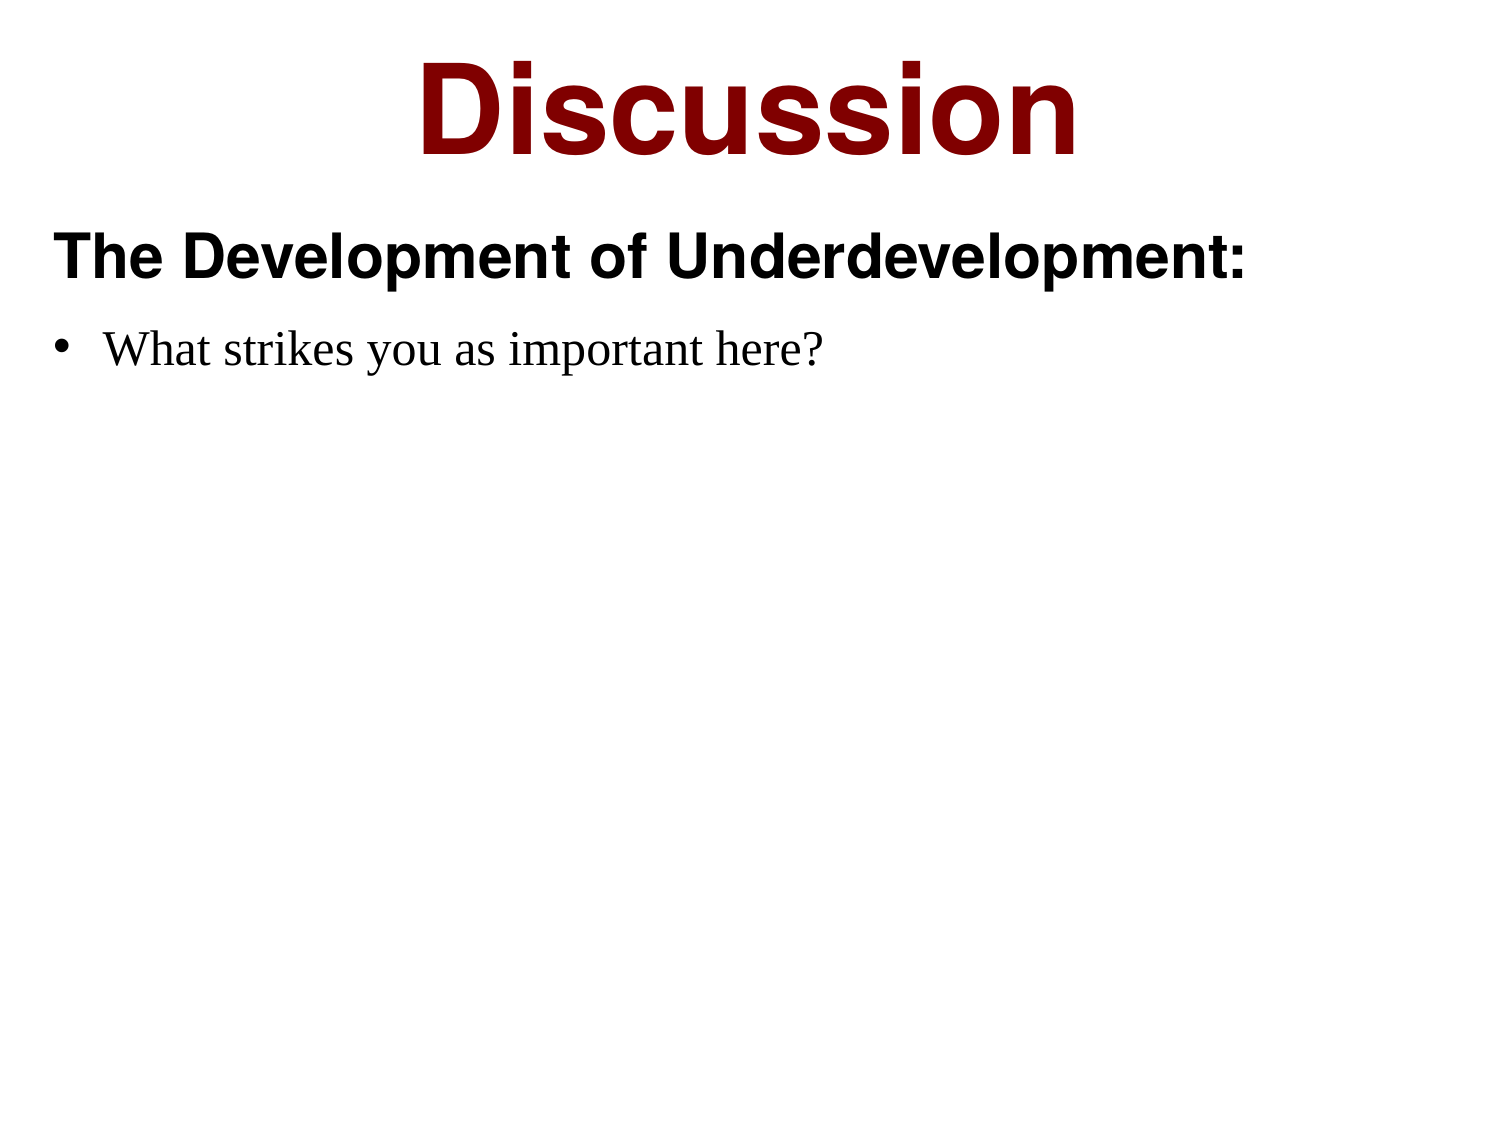

Discussion
The Development of Underdevelopment:
What strikes you as important here?